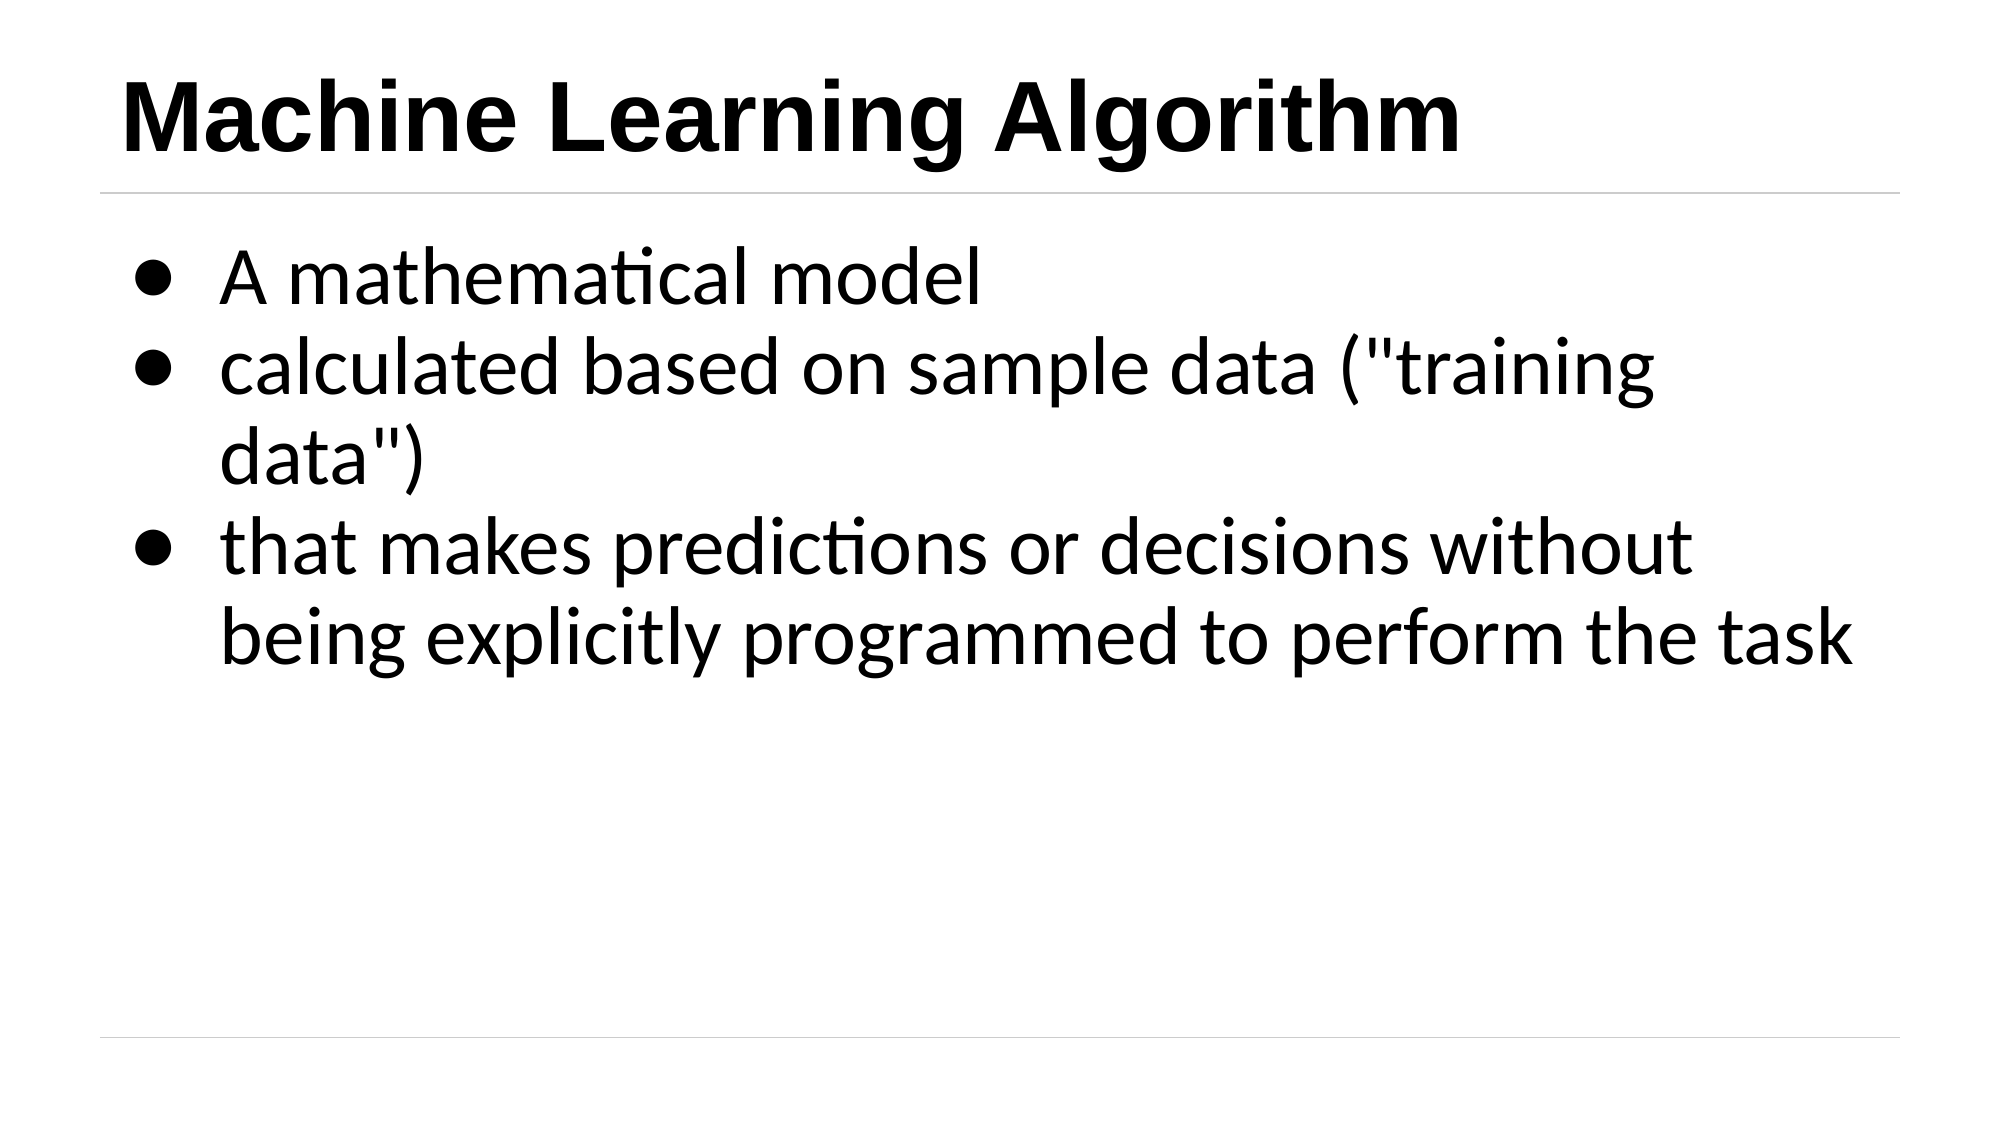

# Machine Learning Algorithm
A mathematical model
calculated based on sample data ("training data")
that makes predictions or decisions without being explicitly programmed to perform the task